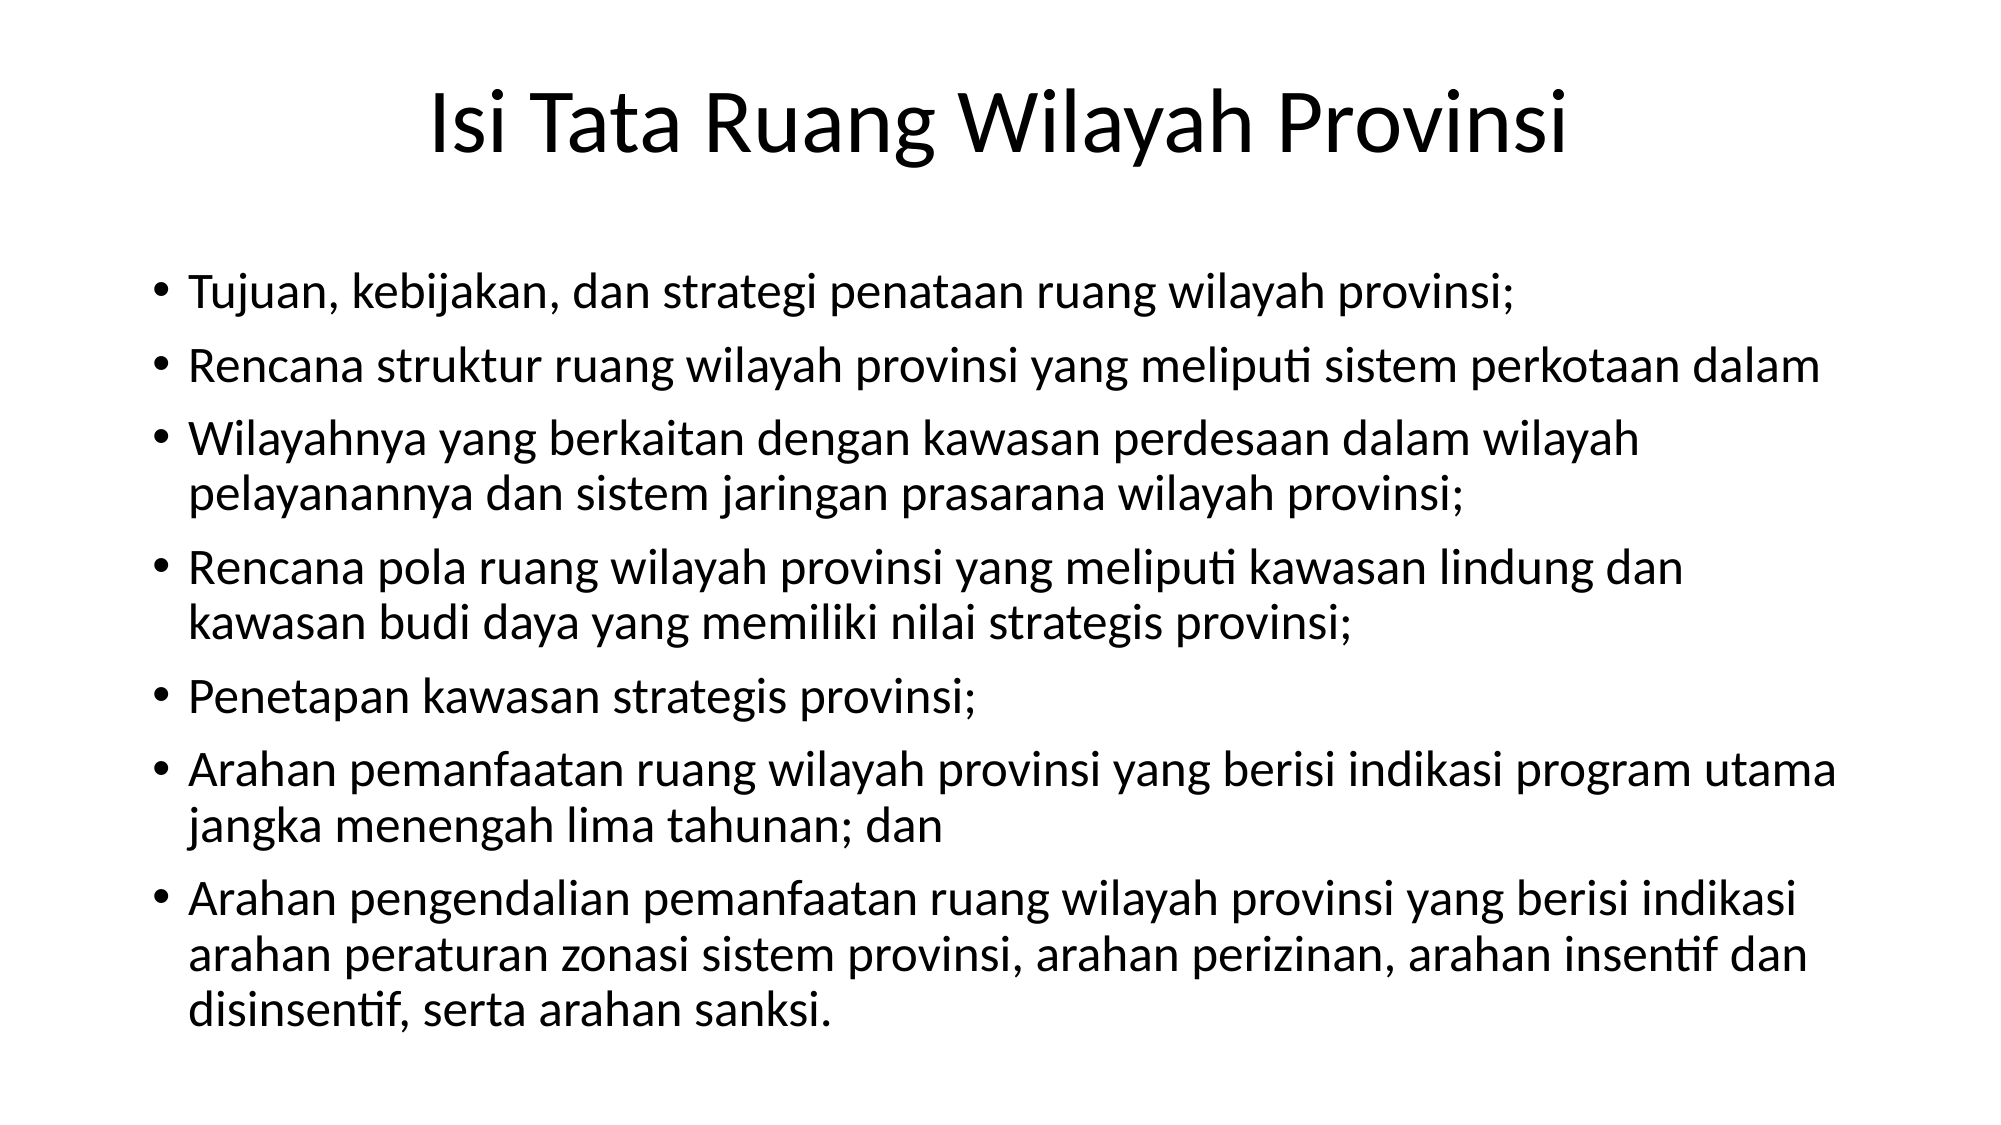

# Isi Tata Ruang Wilayah Provinsi
Tujuan, kebijakan, dan strategi penataan ruang wilayah provinsi;
Rencana struktur ruang wilayah provinsi yang meliputi sistem perkotaan dalam
Wilayahnya yang berkaitan dengan kawasan perdesaan dalam wilayah pelayanannya dan sistem jaringan prasarana wilayah provinsi;
Rencana pola ruang wilayah provinsi yang meliputi kawasan lindung dan kawasan budi daya yang memiliki nilai strategis provinsi;
Penetapan kawasan strategis provinsi;
Arahan pemanfaatan ruang wilayah provinsi yang berisi indikasi program utama jangka menengah lima tahunan; dan
Arahan pengendalian pemanfaatan ruang wilayah provinsi yang berisi indikasi arahan peraturan zonasi sistem provinsi, arahan perizinan, arahan insentif dan disinsentif, serta arahan sanksi.